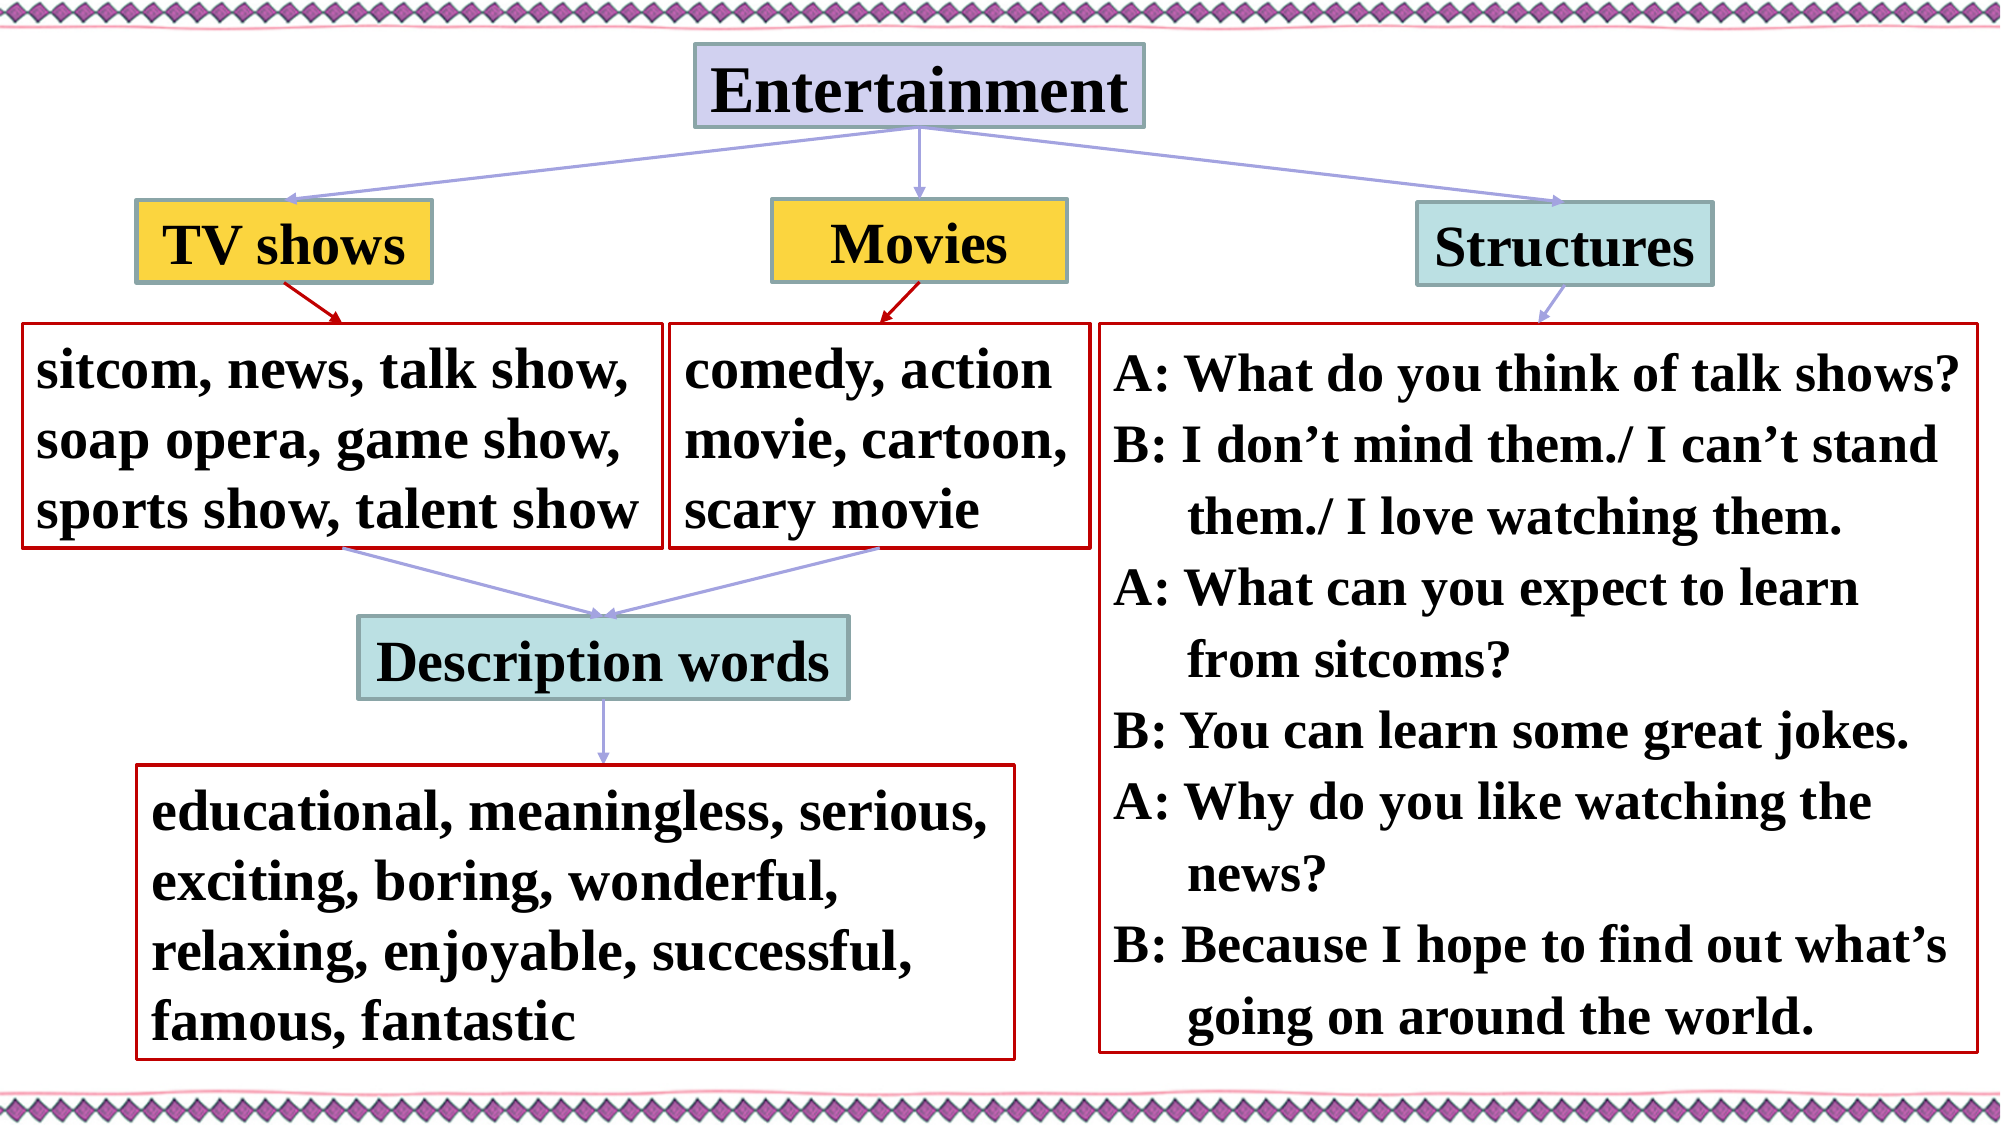

Entertainment
Movies
TV shows
Structures
sitcom, news, talk show, soap opera, game show, sports show, talent show
comedy, action movie, cartoon, scary movie
A: What do you think of talk shows?
B: I don’t mind them./ I can’t stand them./ I love watching them.
A: What can you expect to learn from sitcoms?
B: You can learn some great jokes.
A: Why do you like watching the news?
B: Because I hope to find out what’s going on around the world.
Description words
educational, meaningless, serious, exciting, boring, wonderful, relaxing, enjoyable, successful, famous, fantastic